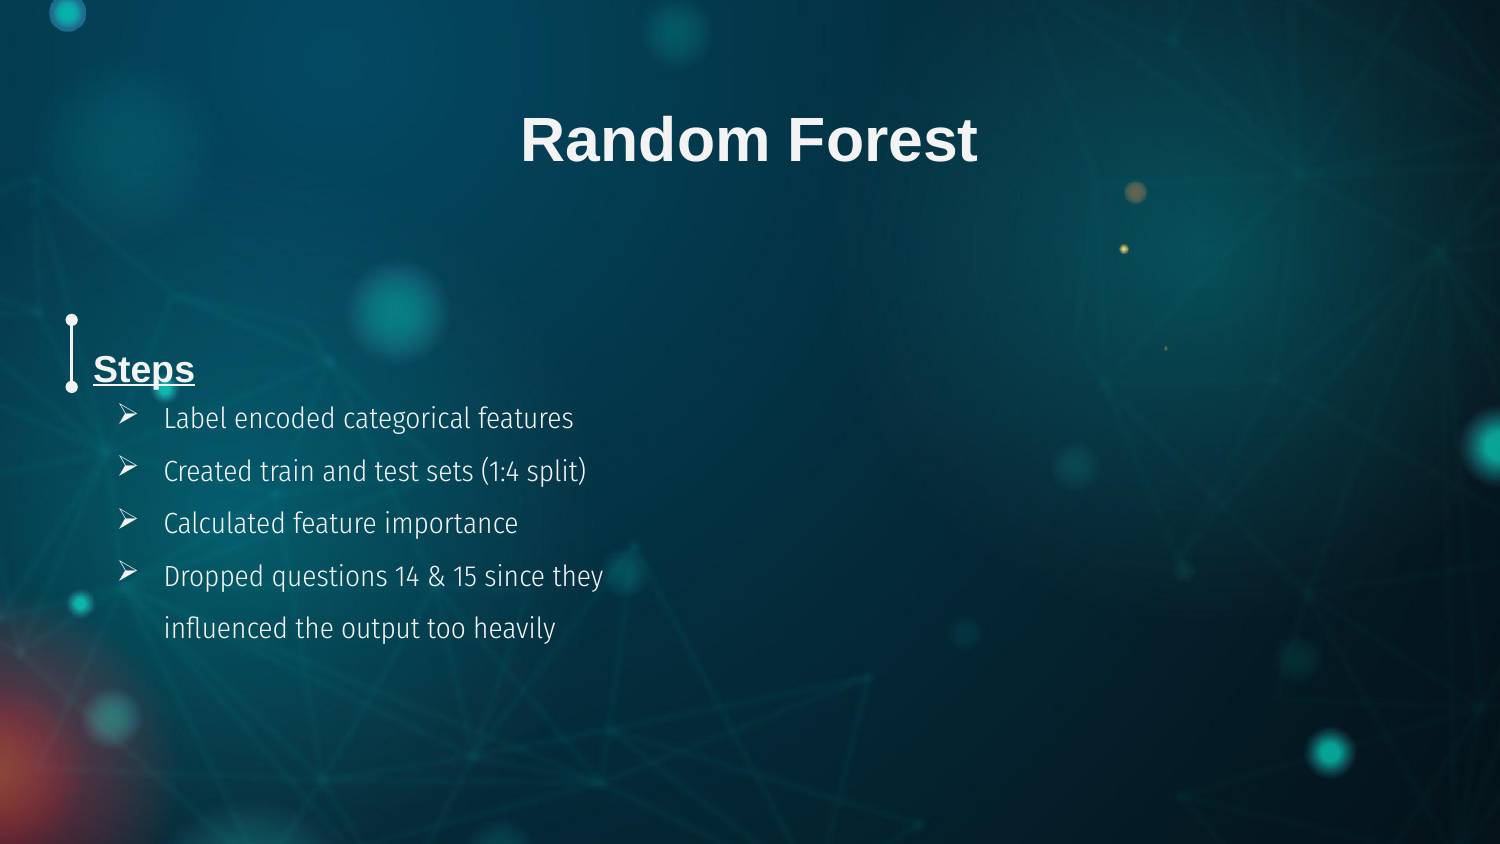

Random Forest
Steps
Label encoded categorical features
Created train and test sets (1:4 split)
Calculated feature importance
Dropped questions 14 & 15 since they influenced the output too heavily